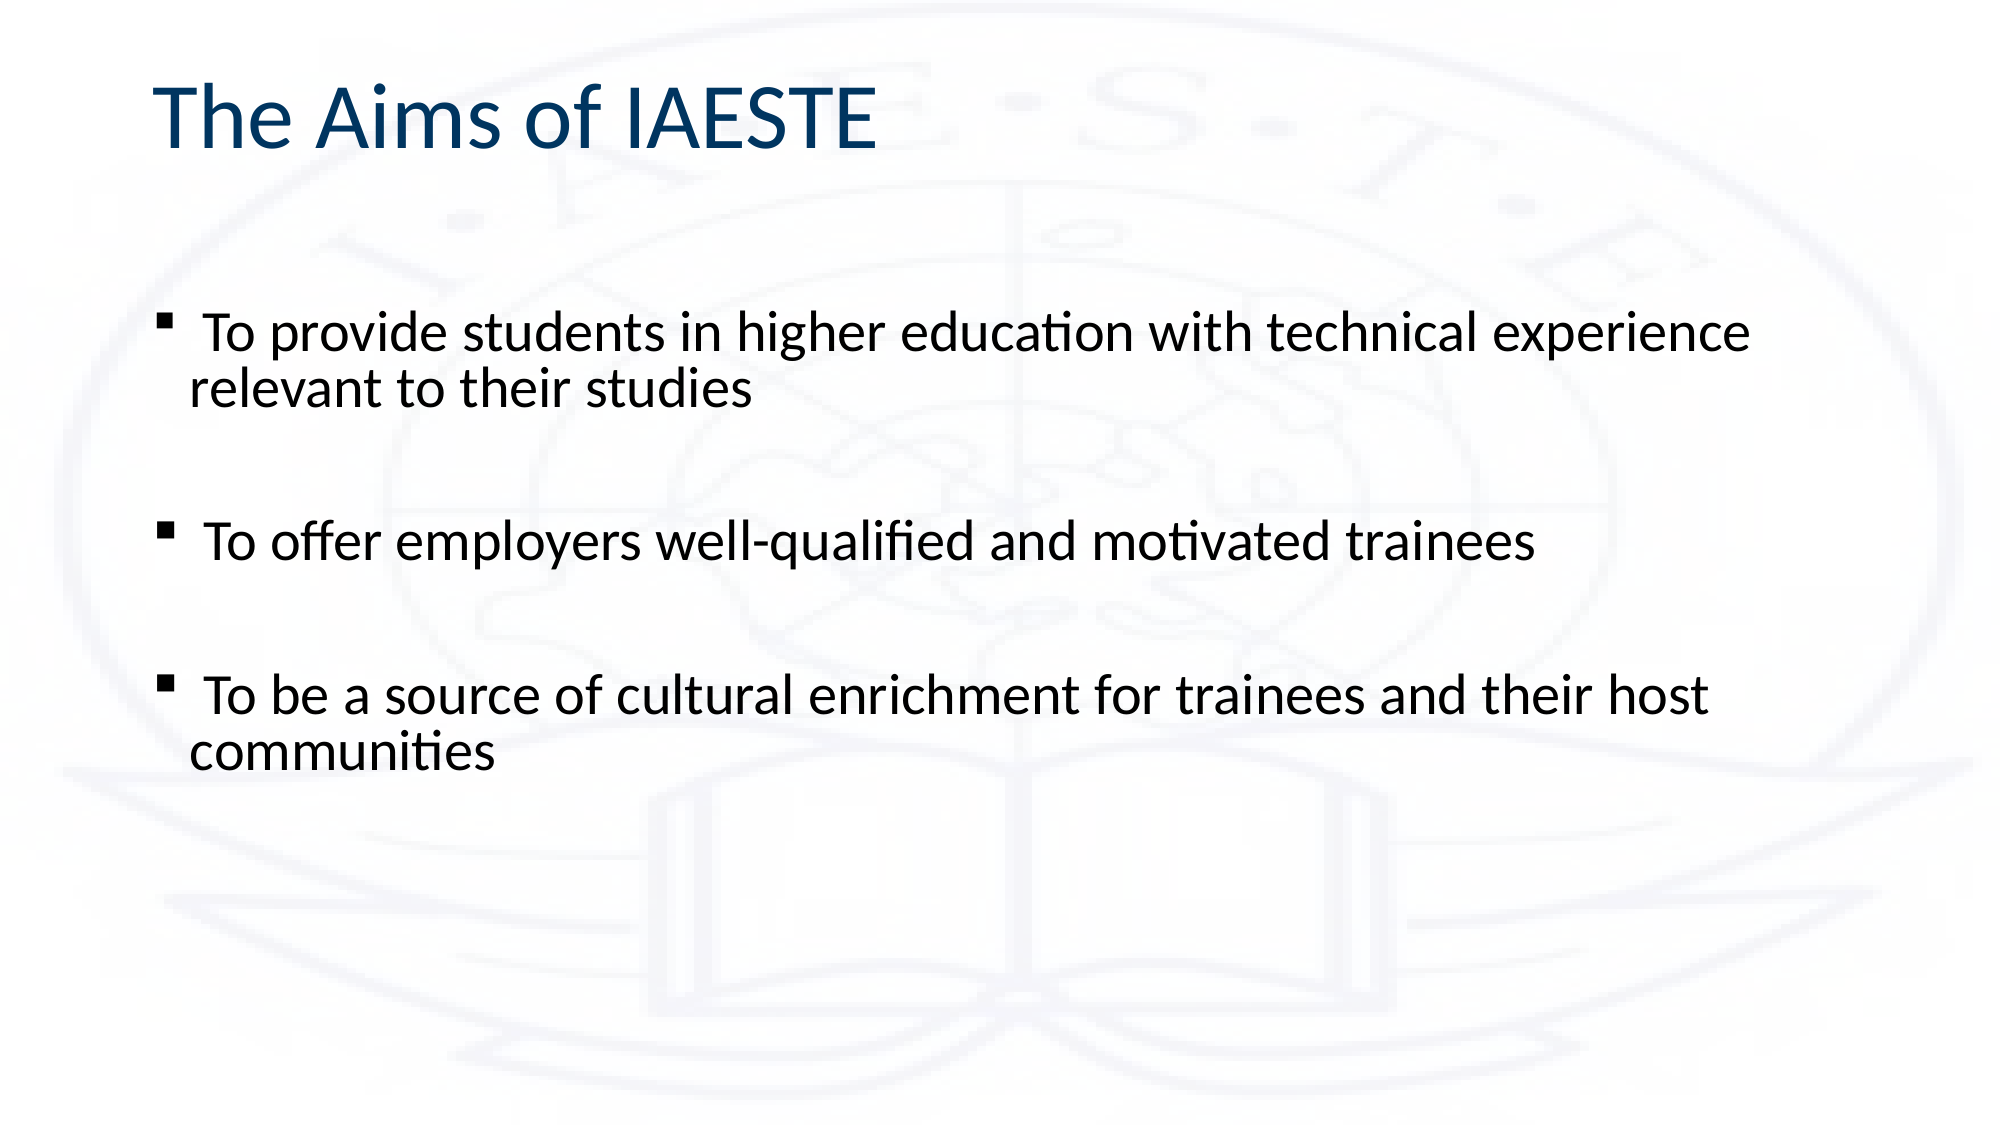

# The Aims of IAESTE
 To provide students in higher education with technical experience relevant to their studies

 To offer employers well-qualified and motivated trainees

 To be a source of cultural enrichment for trainees and their host communities